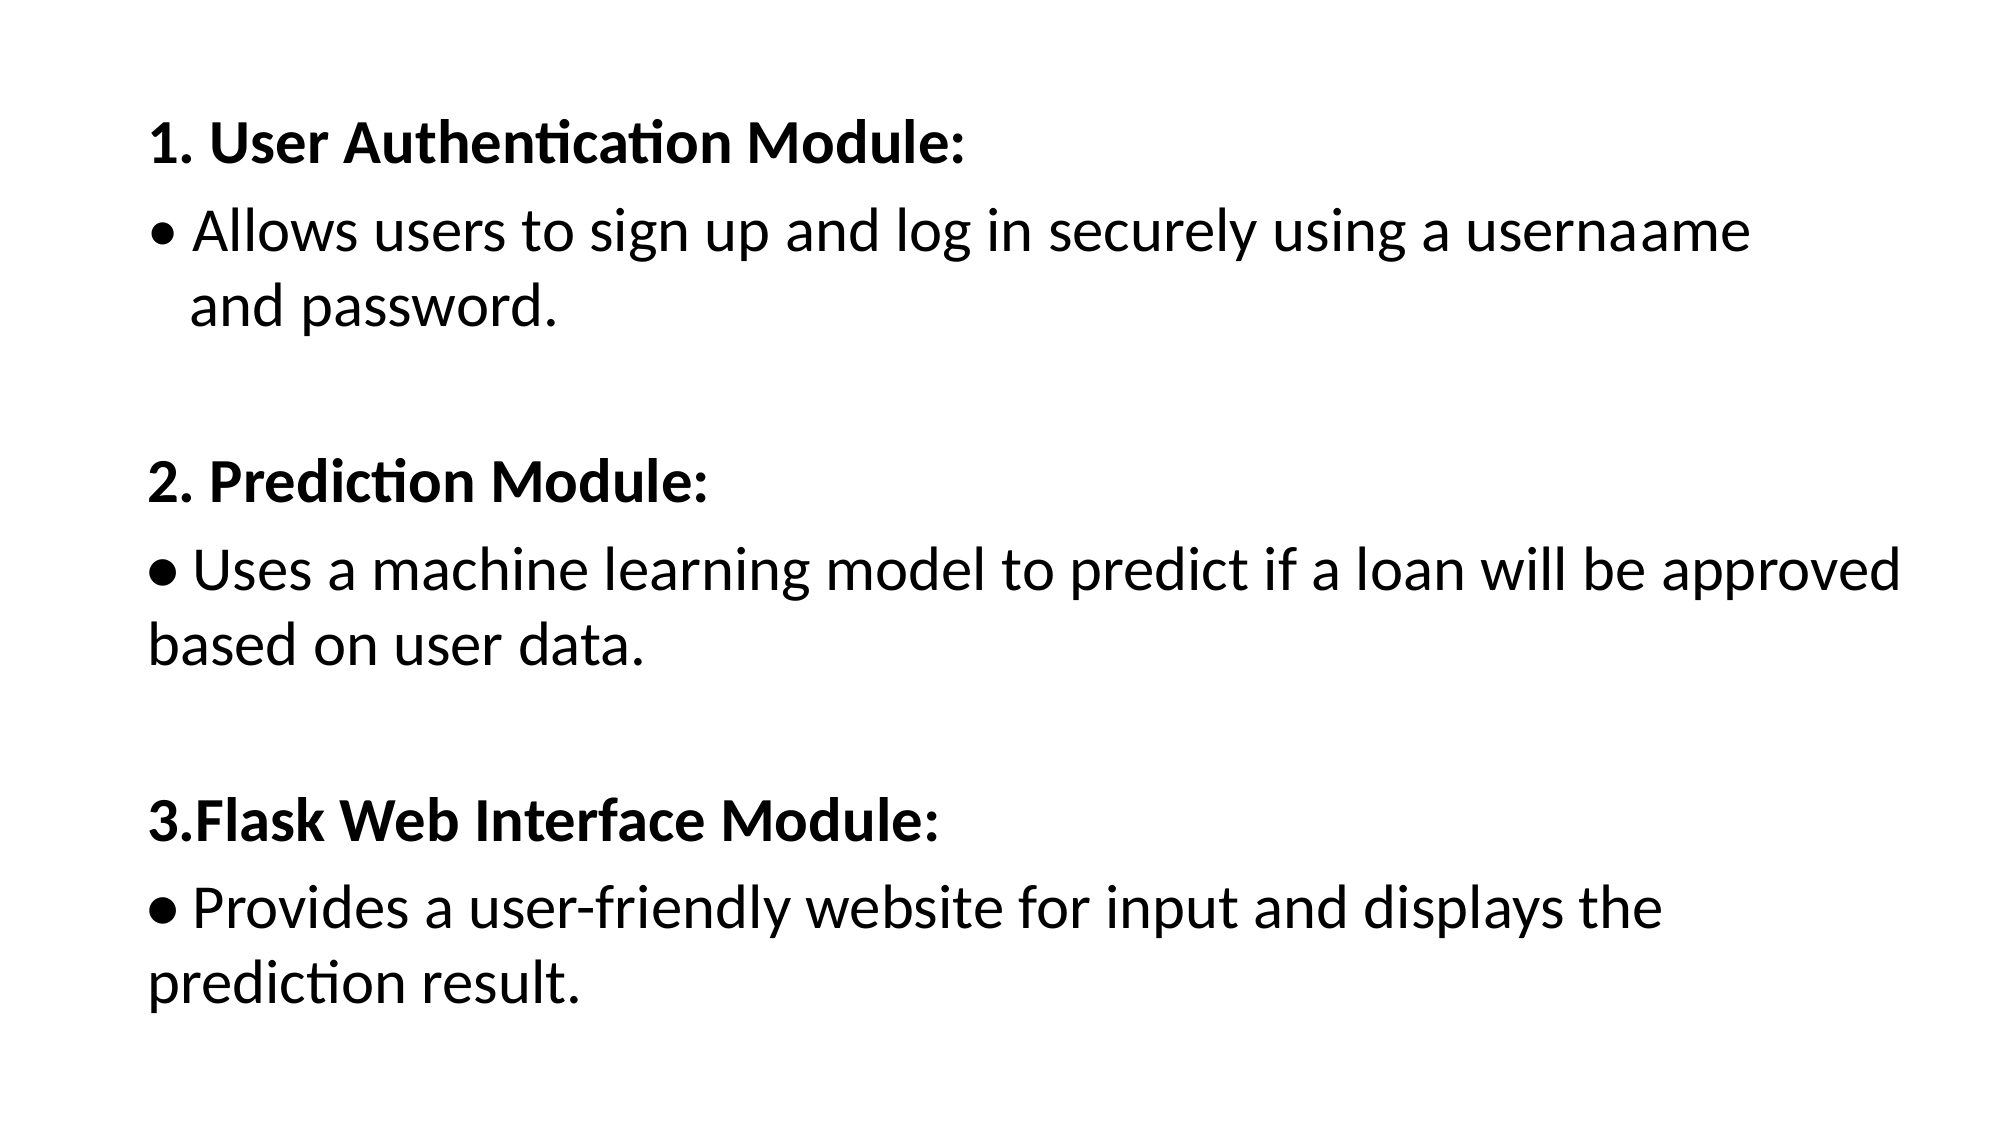

1. User Authentication Module:
• Allows users to sign up and log in securely using a usernaame               and password.

2. Prediction Module:
• Uses a machine learning model to predict if a loan will be approved based on user data.

3.Flask Web Interface Module:
• Provides a user-friendly website for input and displays the prediction result.